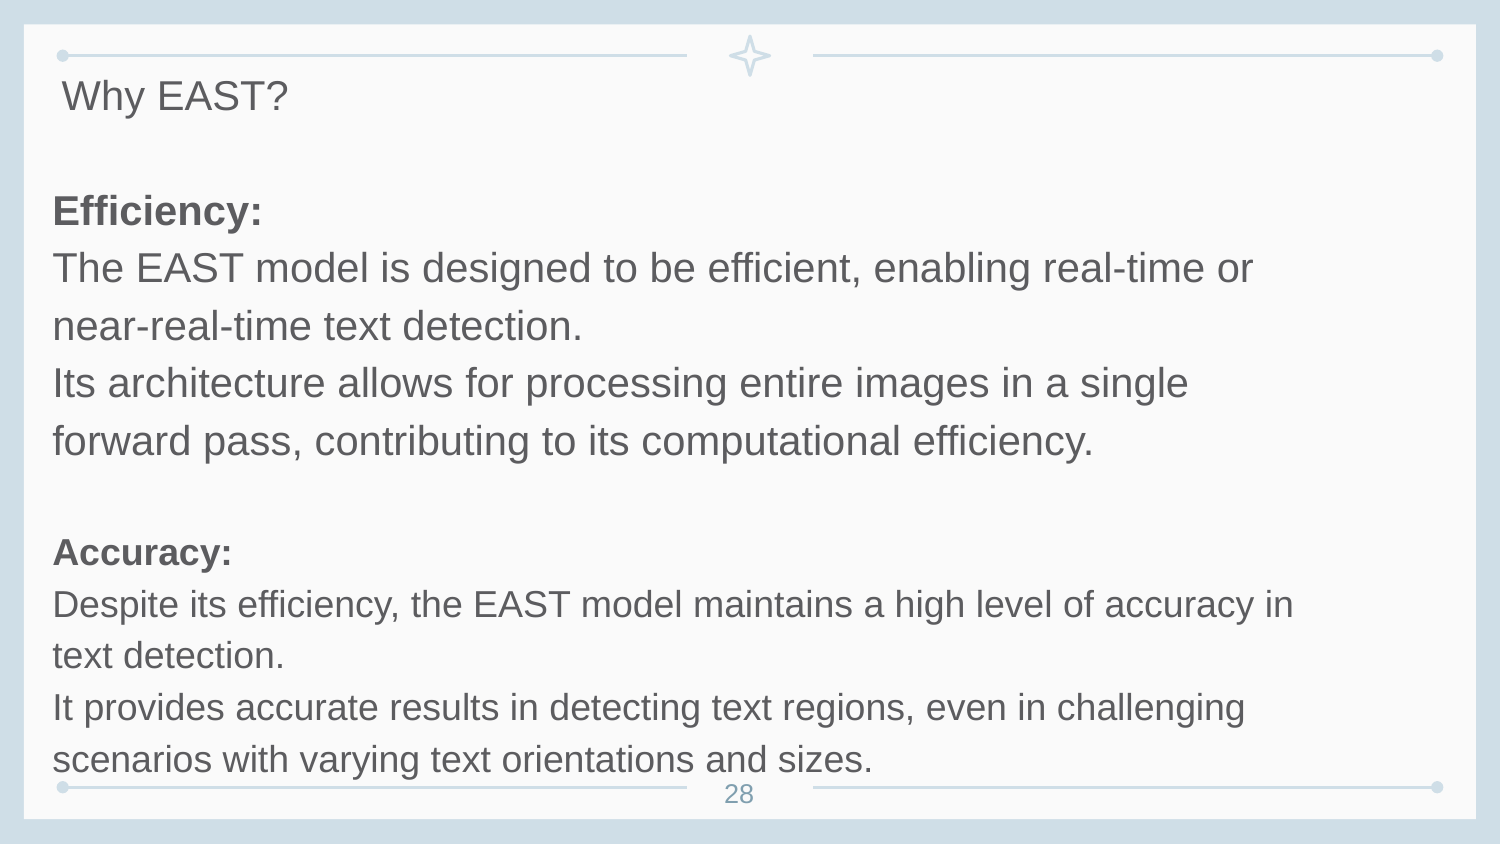

Why EAST?

Efficiency:
The EAST model is designed to be efficient, enabling real-time or near-real-time text detection.
Its architecture allows for processing entire images in a single forward pass, contributing to its computational efficiency.

Accuracy:
Despite its efficiency, the EAST model maintains a high level of accuracy in text detection.
It provides accurate results in detecting text regions, even in challenging scenarios with varying text orientations and sizes.

28